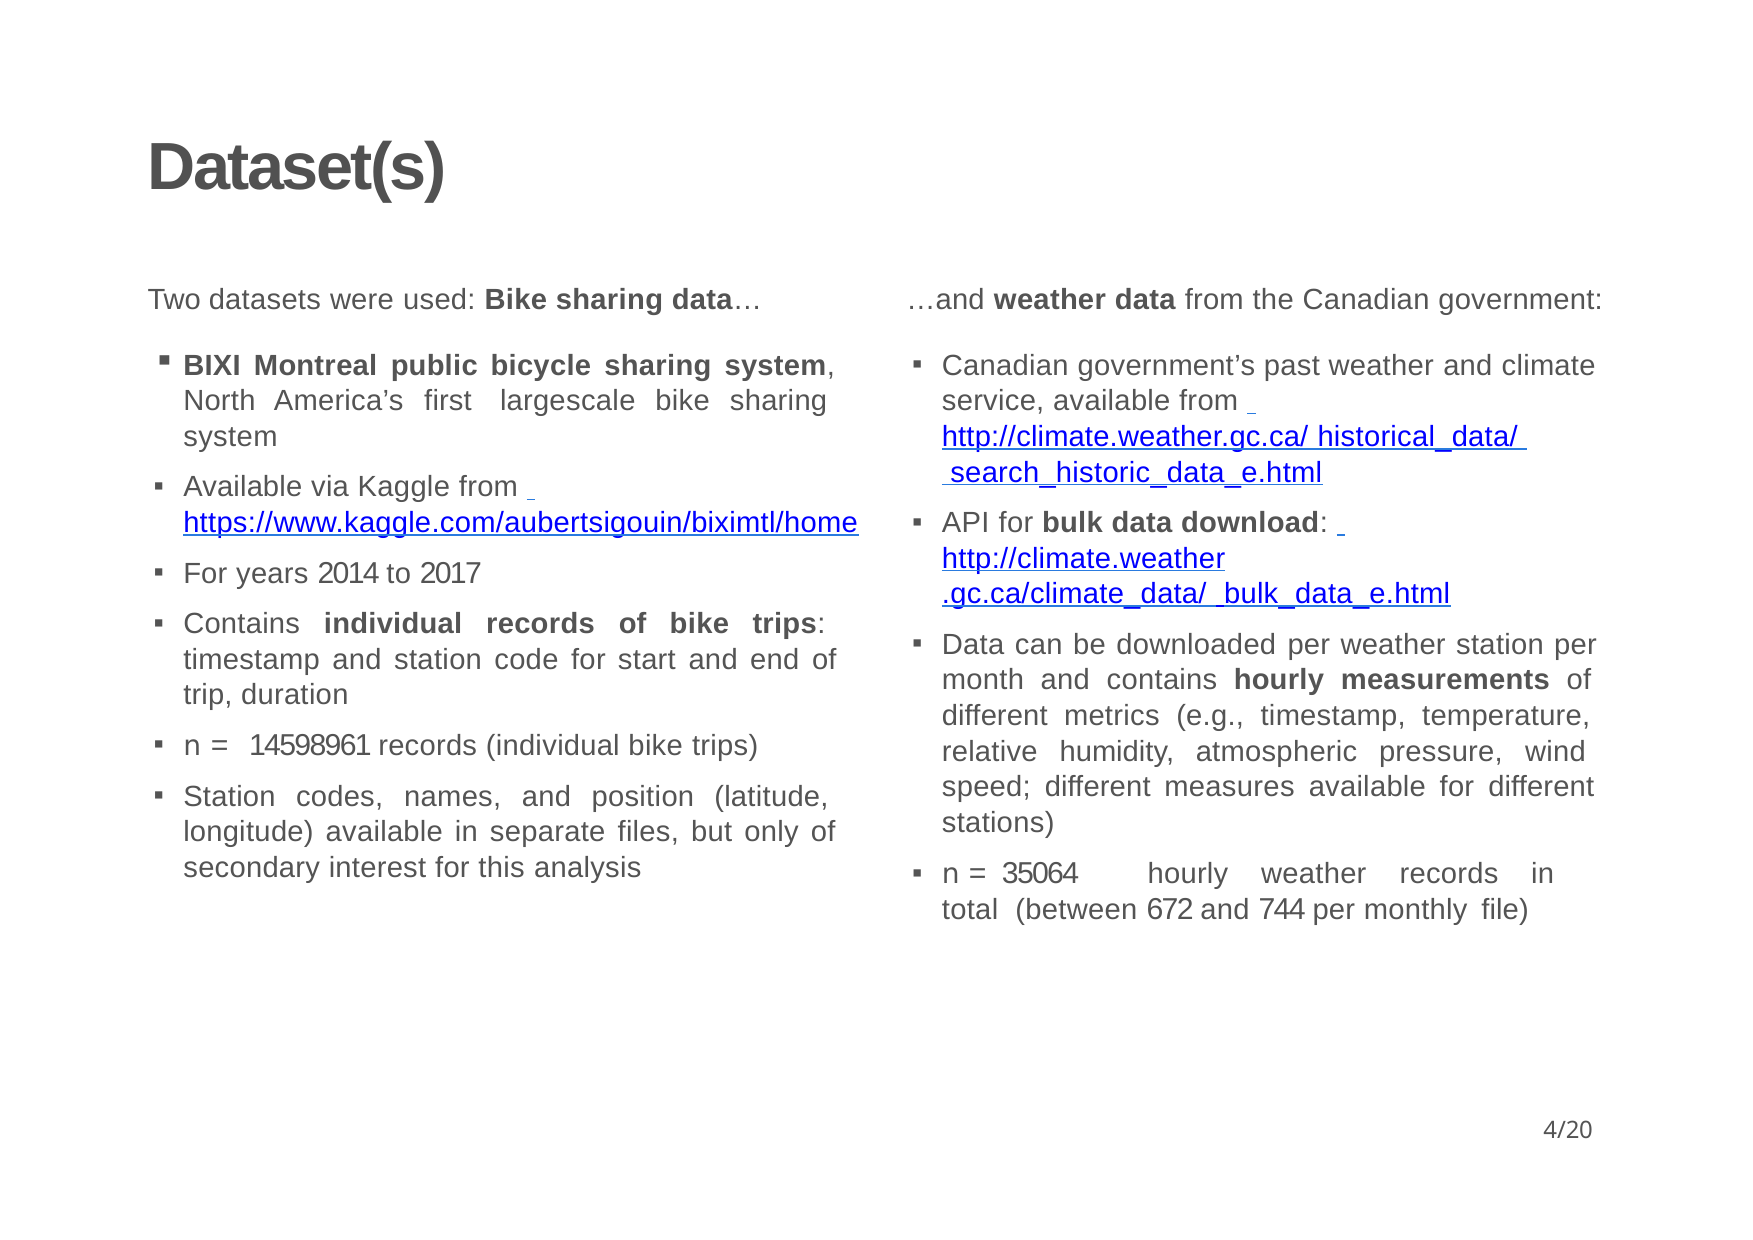

# Dataset(s)
Two datasets were used: Bike sharing data…
BIXI Montreal public bicycle sharing system,  North America’s first large­scale bike sharing  system
Available via Kaggle from  https://www.kaggle.com/aubertsigouin/biximtl/home
For years 2014 to 2017
Contains individual records of bike trips:  timestamp and station code for start and end of  trip, duration
n = 14598961 records (individual bike trips)
Station codes, names, and position (latitude,  longitude) available in separate files, but only of  secondary interest for this analysis
…and weather data from the Canadian government:
Canadian government’s past weather and climate  service, available from  http://climate.weather.gc.ca/ historical_data/  search_historic_data_e.html
API for bulk data download:  http://climate.weather.gc.ca/climate_data/  bulk_data_e.html
Data can be downloaded per weather station per  month and contains hourly measurements of  different metrics (e.g., timestamp, temperature,  relative humidity, atmospheric pressure, wind  speed; different measures available for different  stations)
n = 35064	hourly	weather	records	in	total  (between 672 and 744 per monthly file)
4/20